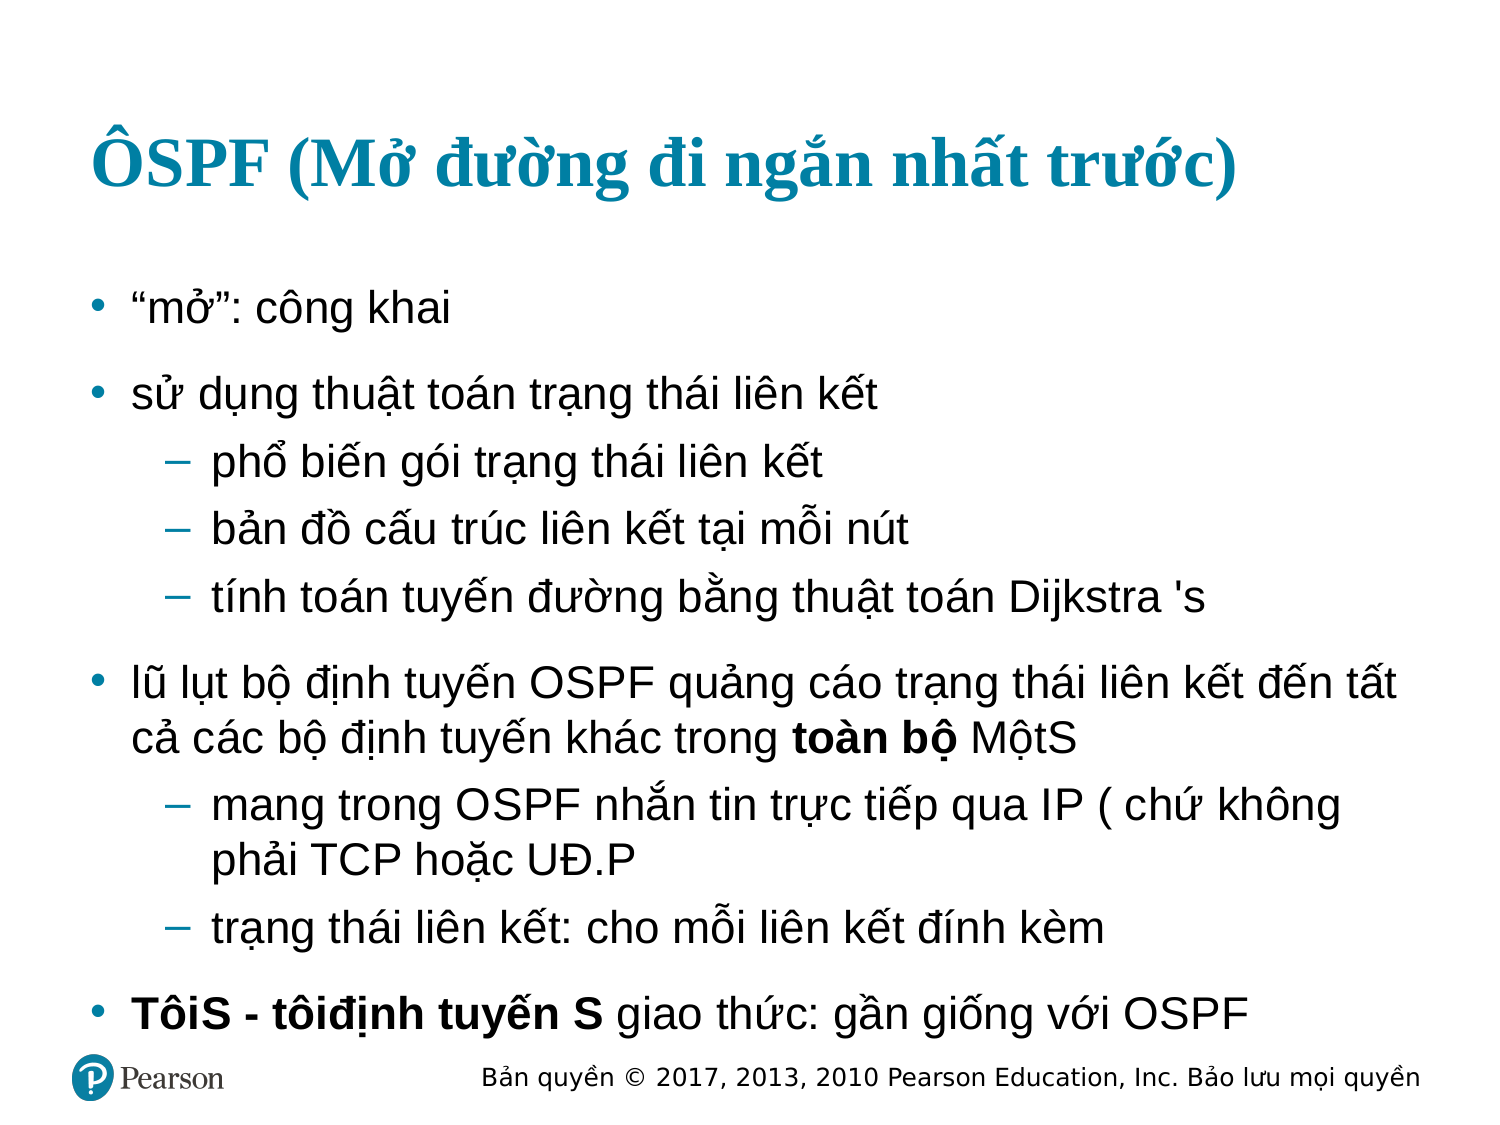

# Ô S P F (Mở đường đi ngắn nhất trước)
“mở”: công khai
sử dụng thuật toán trạng thái liên kết
phổ biến gói trạng thái liên kết
bản đồ cấu trúc liên kết tại mỗi nút
tính toán tuyến đường bằng thuật toán Dijkstra 's
lũ lụt bộ định tuyến O S P F quảng cáo trạng thái liên kết đến tất cả các bộ định tuyến khác trong toàn bộ Một S
mang trong O S P F nhắn tin trực tiếp qua I P ( chứ không phải T C P hoặc U Đ. P
trạng thái liên kết: cho mỗi liên kết đính kèm
Tôi S - tôi định tuyến S giao thức: gần giống với O S P F